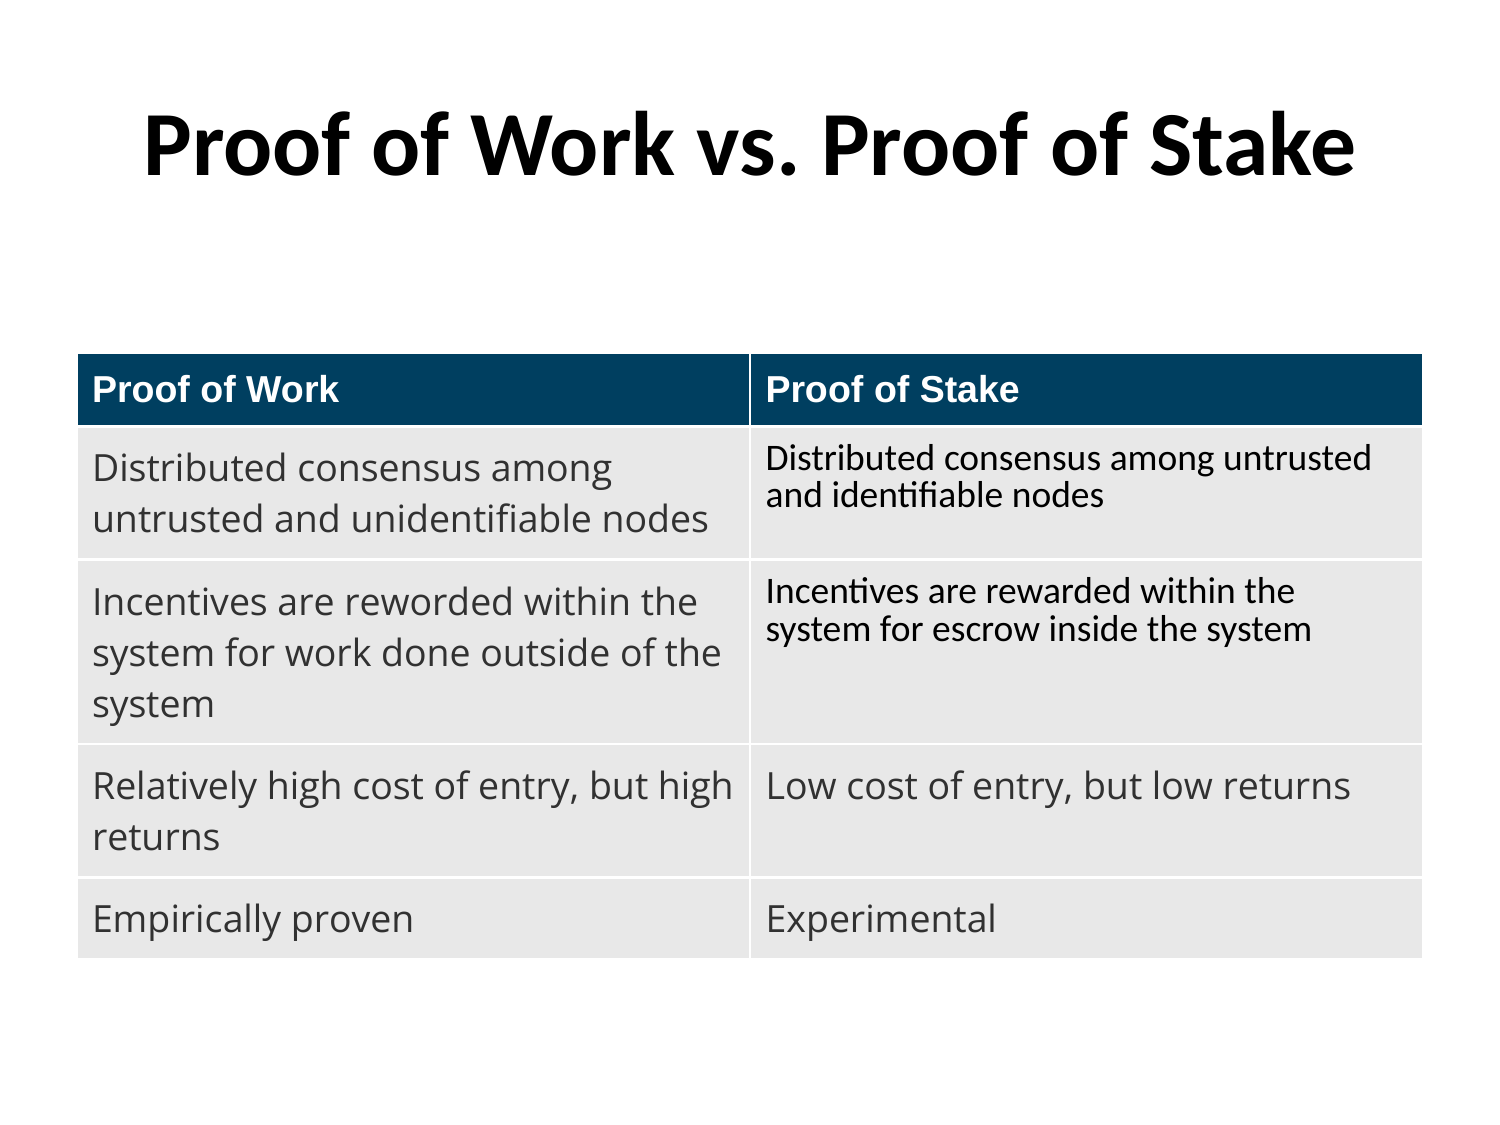

# Proof of Work vs. Proof of Stake
| Proof of Work | Proof of Stake |
| --- | --- |
| Distributed consensus among untrusted and unidentifiable nodes | Distributed consensus among untrusted and identifiable nodes |
| Incentives are reworded within the system for work done outside of the system | Incentives are rewarded within the system for escrow inside the system |
| Relatively high cost of entry, but high returns | Low cost of entry, but low returns |
| Empirically proven | Experimental |